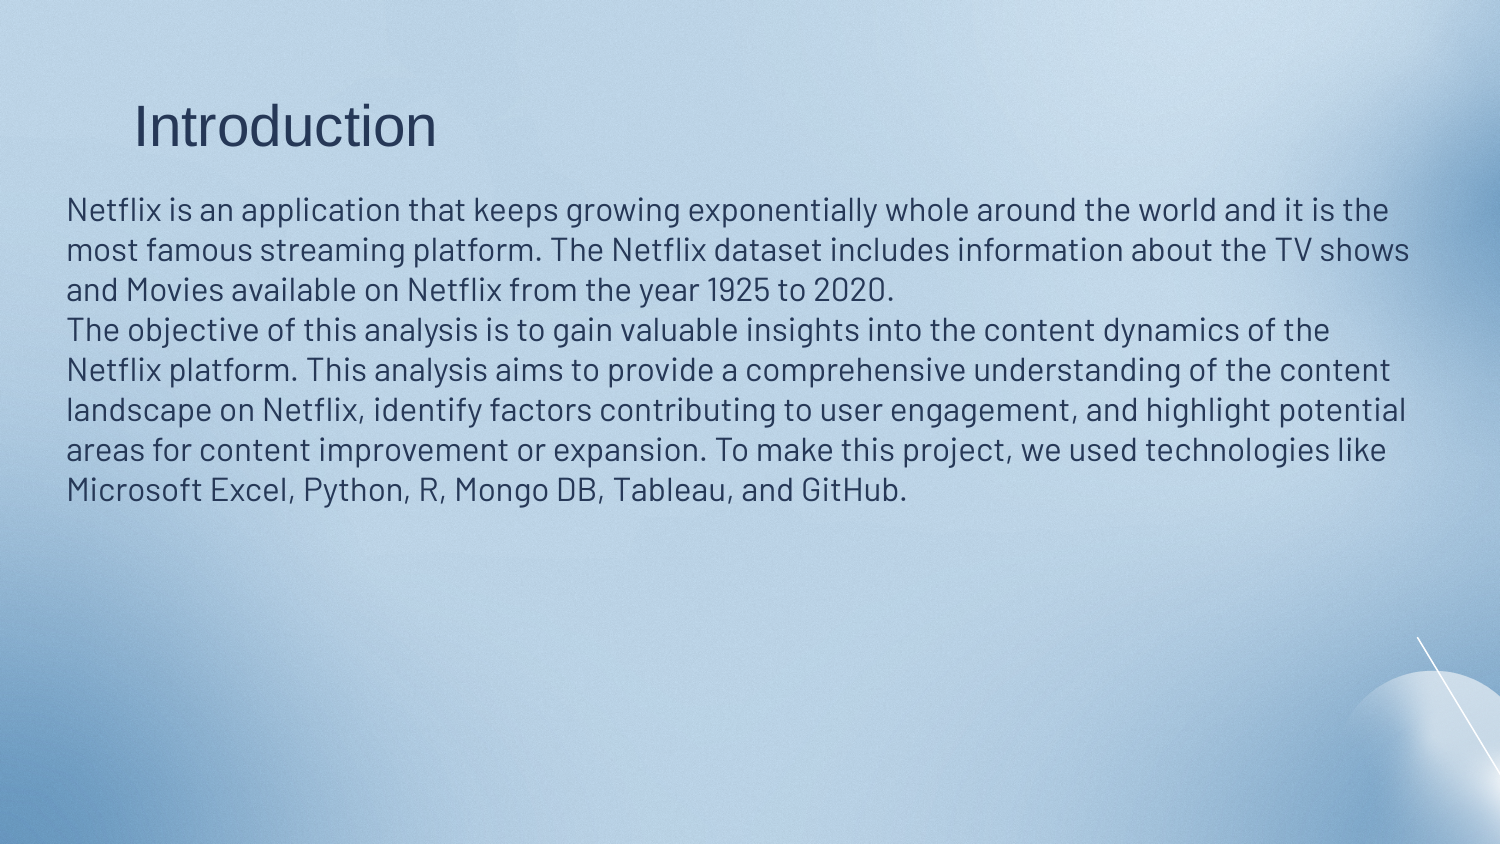

# Introduction
Netflix is an application that keeps growing exponentially whole around the world and it is the most famous streaming platform. The Netflix dataset includes information about the TV shows and Movies available on Netflix from the year 1925 to 2020.
The objective of this analysis is to gain valuable insights into the content dynamics of the Netflix platform. This analysis aims to provide a comprehensive understanding of the content landscape on Netflix, identify factors contributing to user engagement, and highlight potential areas for content improvement or expansion. To make this project, we used technologies like Microsoft Excel, Python, R, Mongo DB, Tableau, and GitHub.